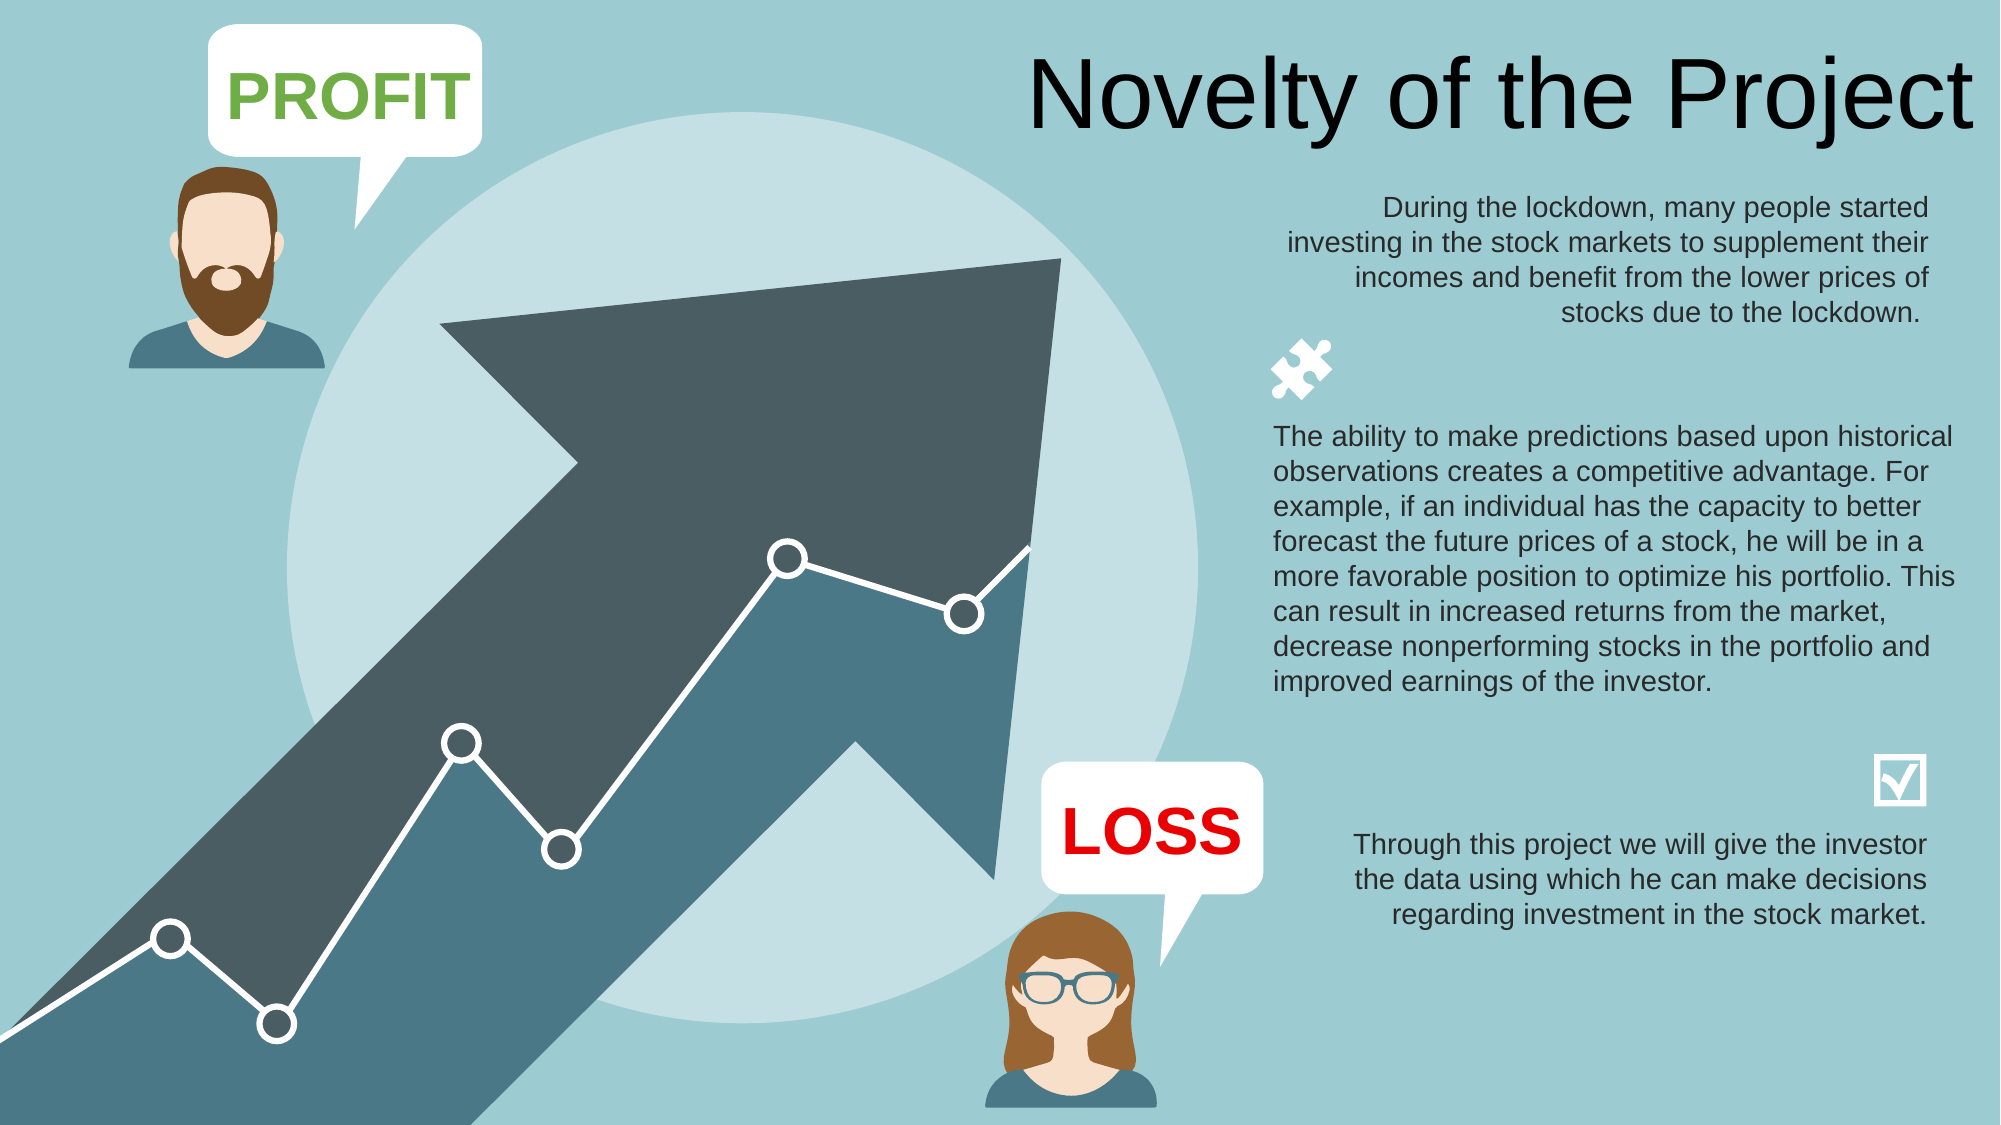

Novelty of the Project

PROFIT

During the lockdown, many people started investing in the stock markets to supplement their incomes and benefit from the lower prices of stocks due to the lockdown.

The ability to make predictions based upon historical observations creates a competitive advantage. For example, if an individual has the capacity to better forecast the future prices of a stock, he will be in a more favorable position to optimize his portfolio. This can result in increased returns from the market, decrease nonperforming stocks in the portfolio and improved earnings of the investor.

LOSS
Through this project we will give the investor the data using which he can make decisions regarding investment in the stock market.